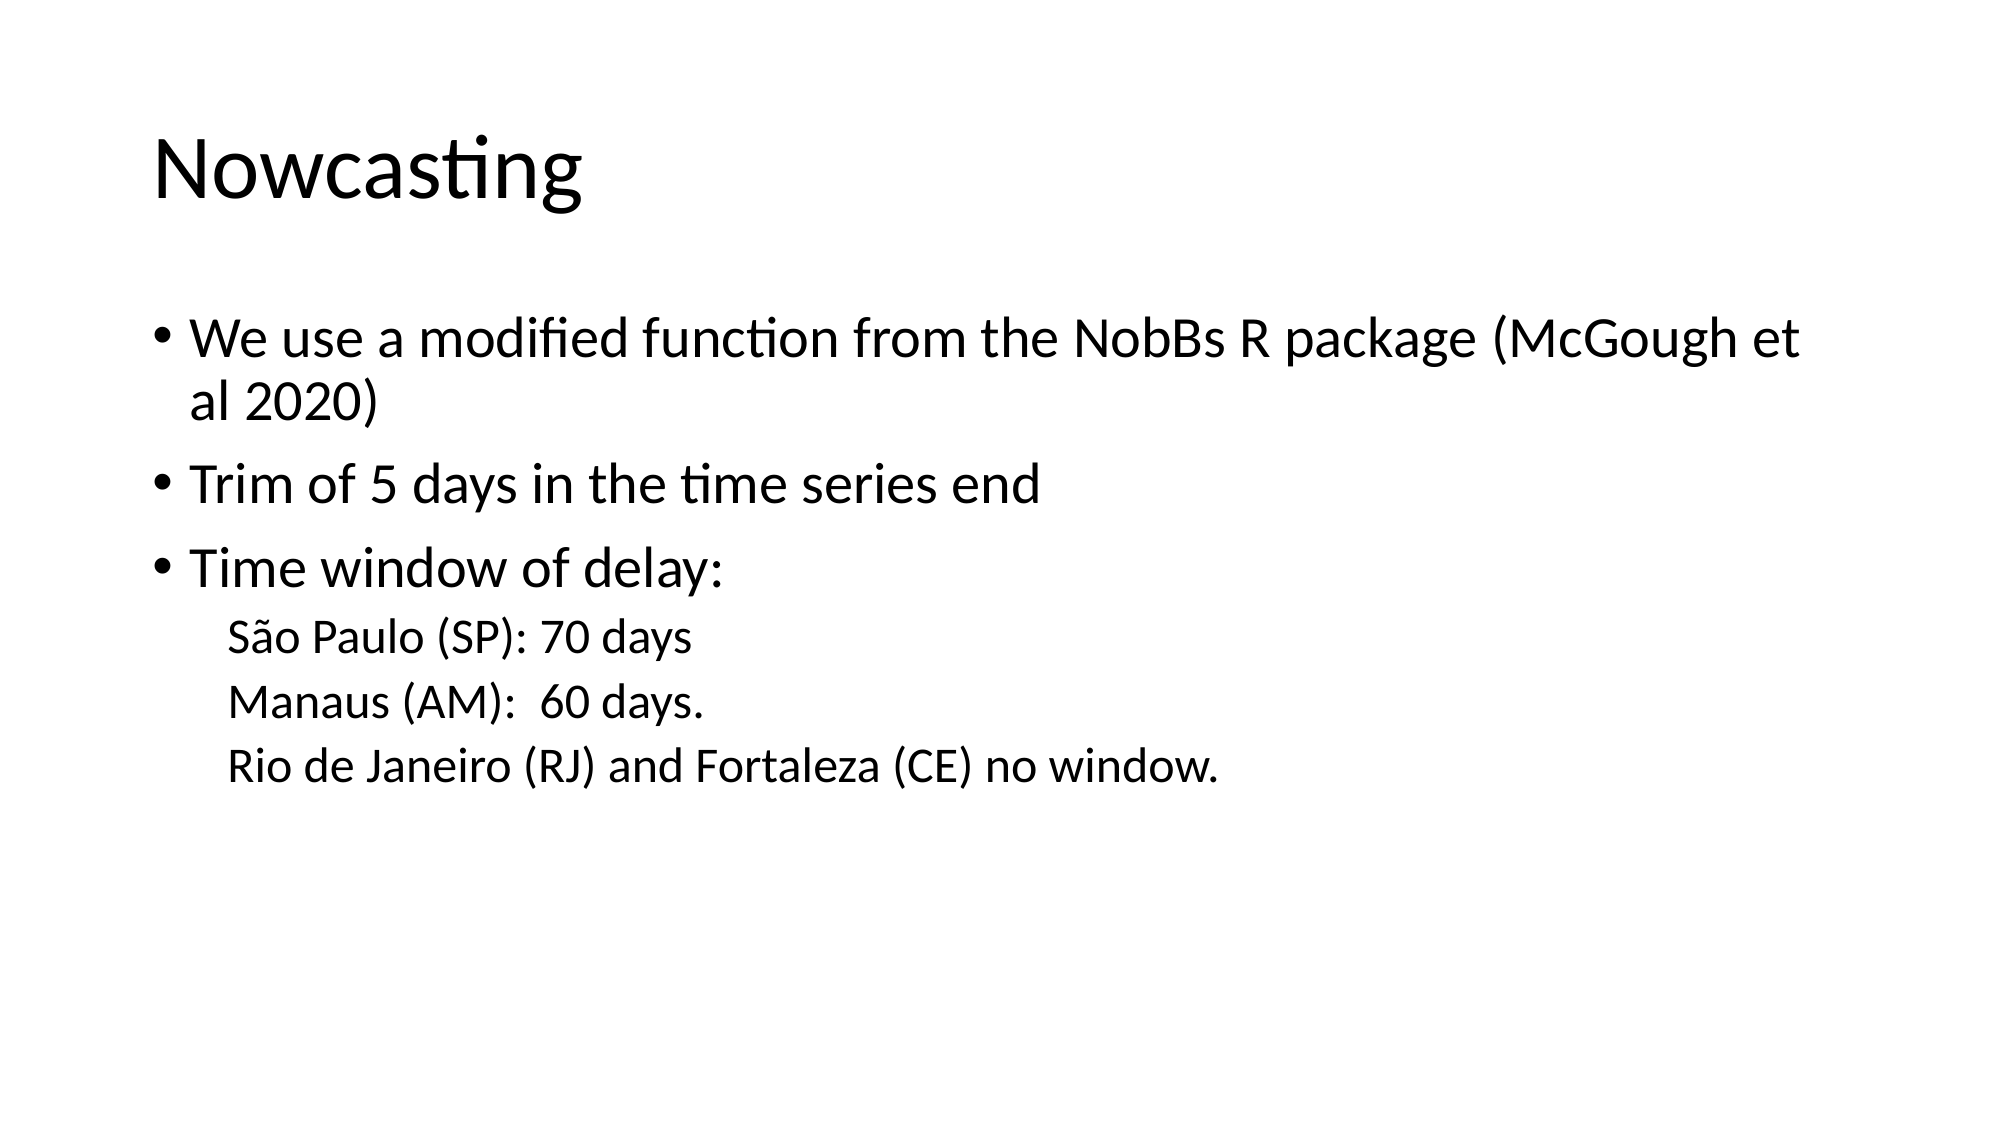

# Nowcasting
We use a modified function from the NobBs R package (McGough et al 2020)
Trim of 5 days in the time series end
Time window of delay:
São Paulo (SP): 70 days
Manaus (AM):  60 days.
Rio de Janeiro (RJ) and Fortaleza (CE) no window.